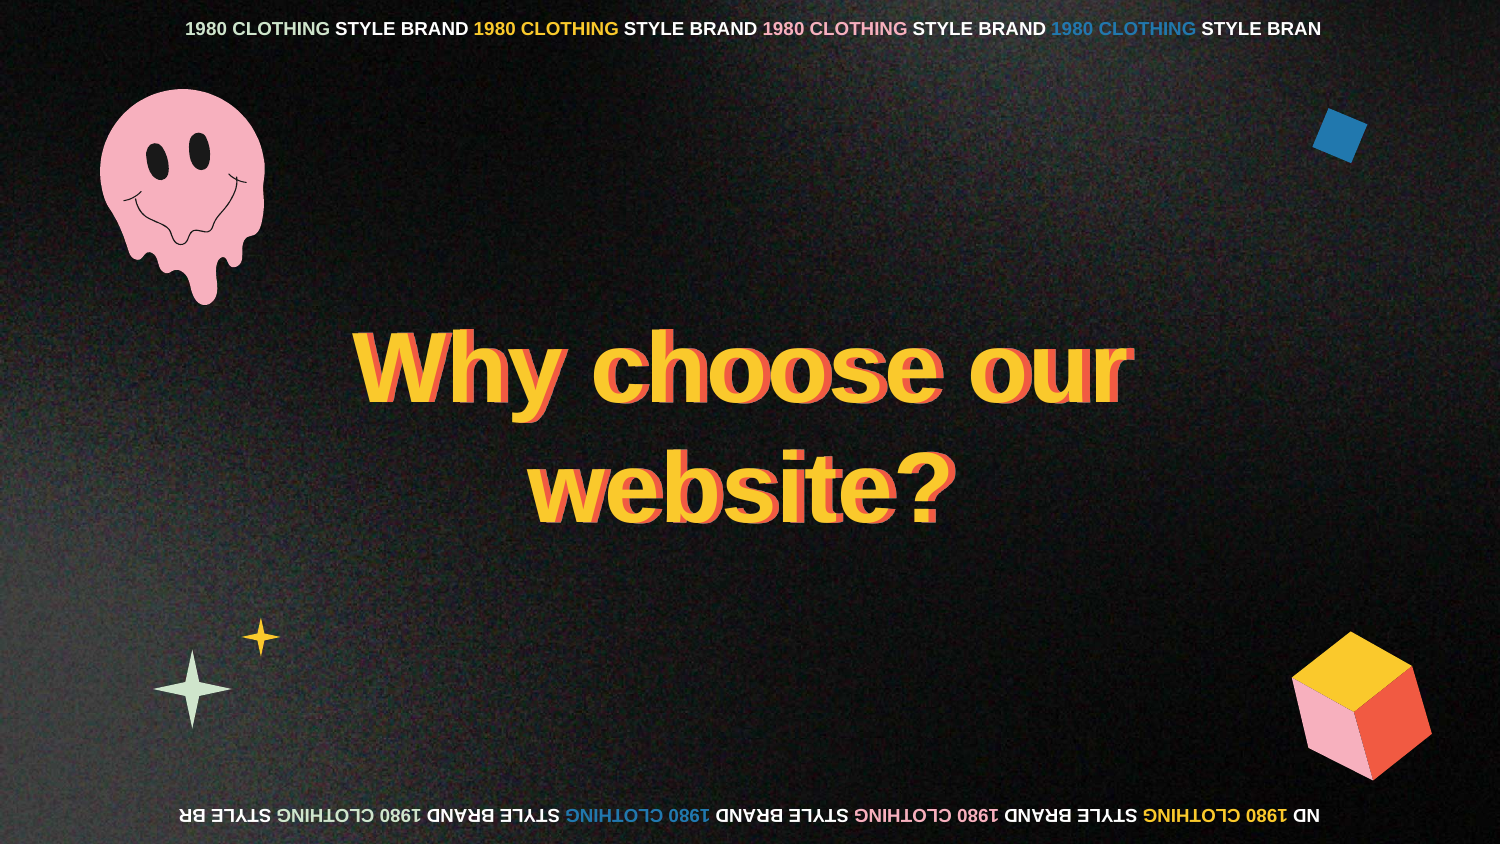

1980 CLOTHING STYLE BRAND 1980 CLOTHING STYLE BRAND 1980 CLOTHING STYLE BRAND 1980 CLOTHING STYLE BRAN

# Why choose our website?

ND 1980 CLOTHING STYLE BRAND 1980 CLOTHING STYLE BRAND 1980 CLOTHING STYLE BRAND 1980 CLOTHING STYLE BR